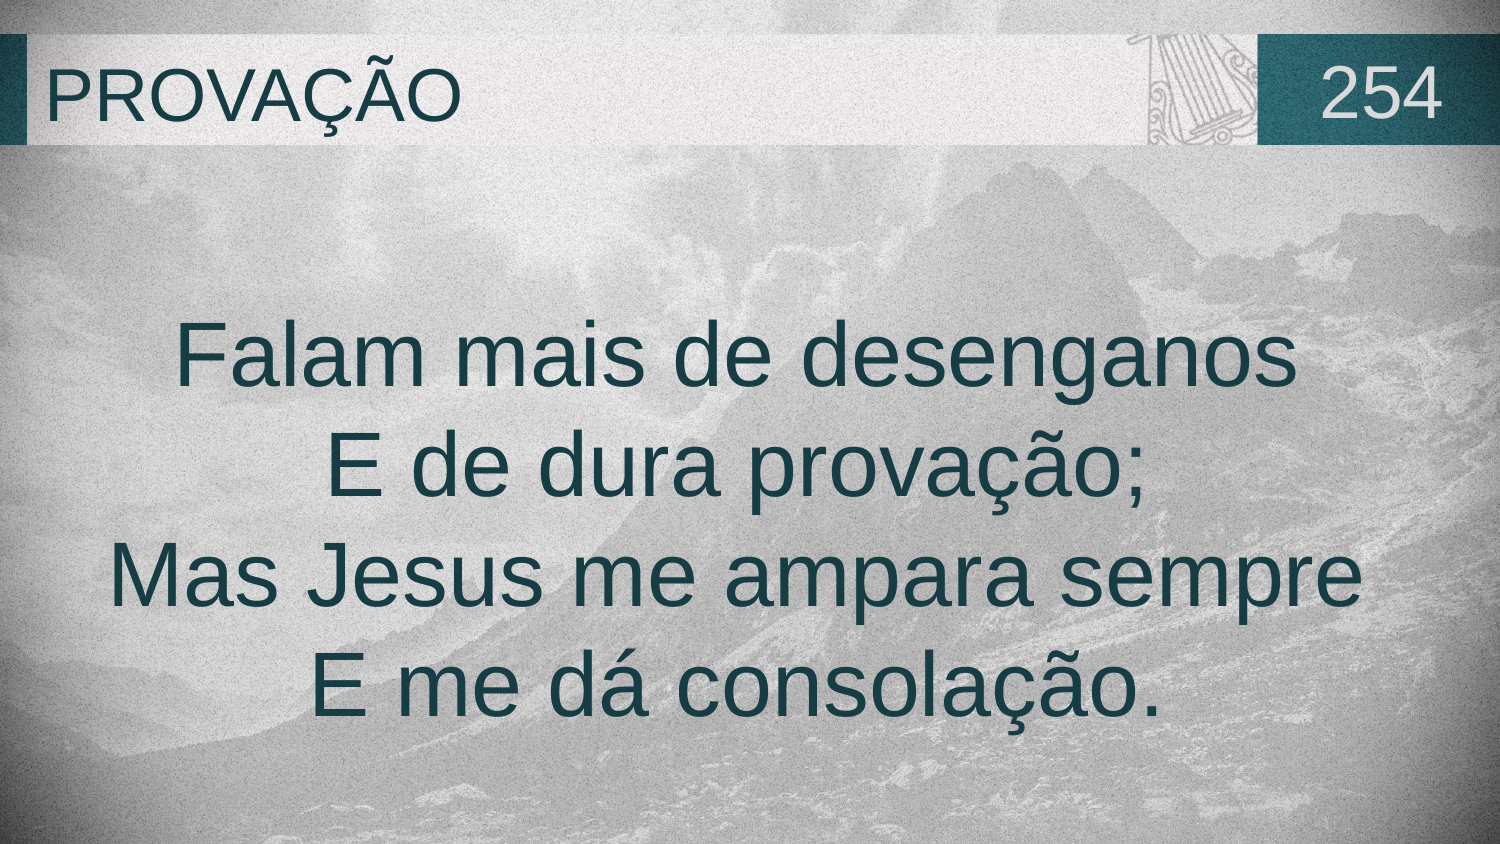

# PROVAÇÃO
254
Falam mais de desenganos
E de dura provação;
Mas Jesus me ampara sempre
E me dá consolação.